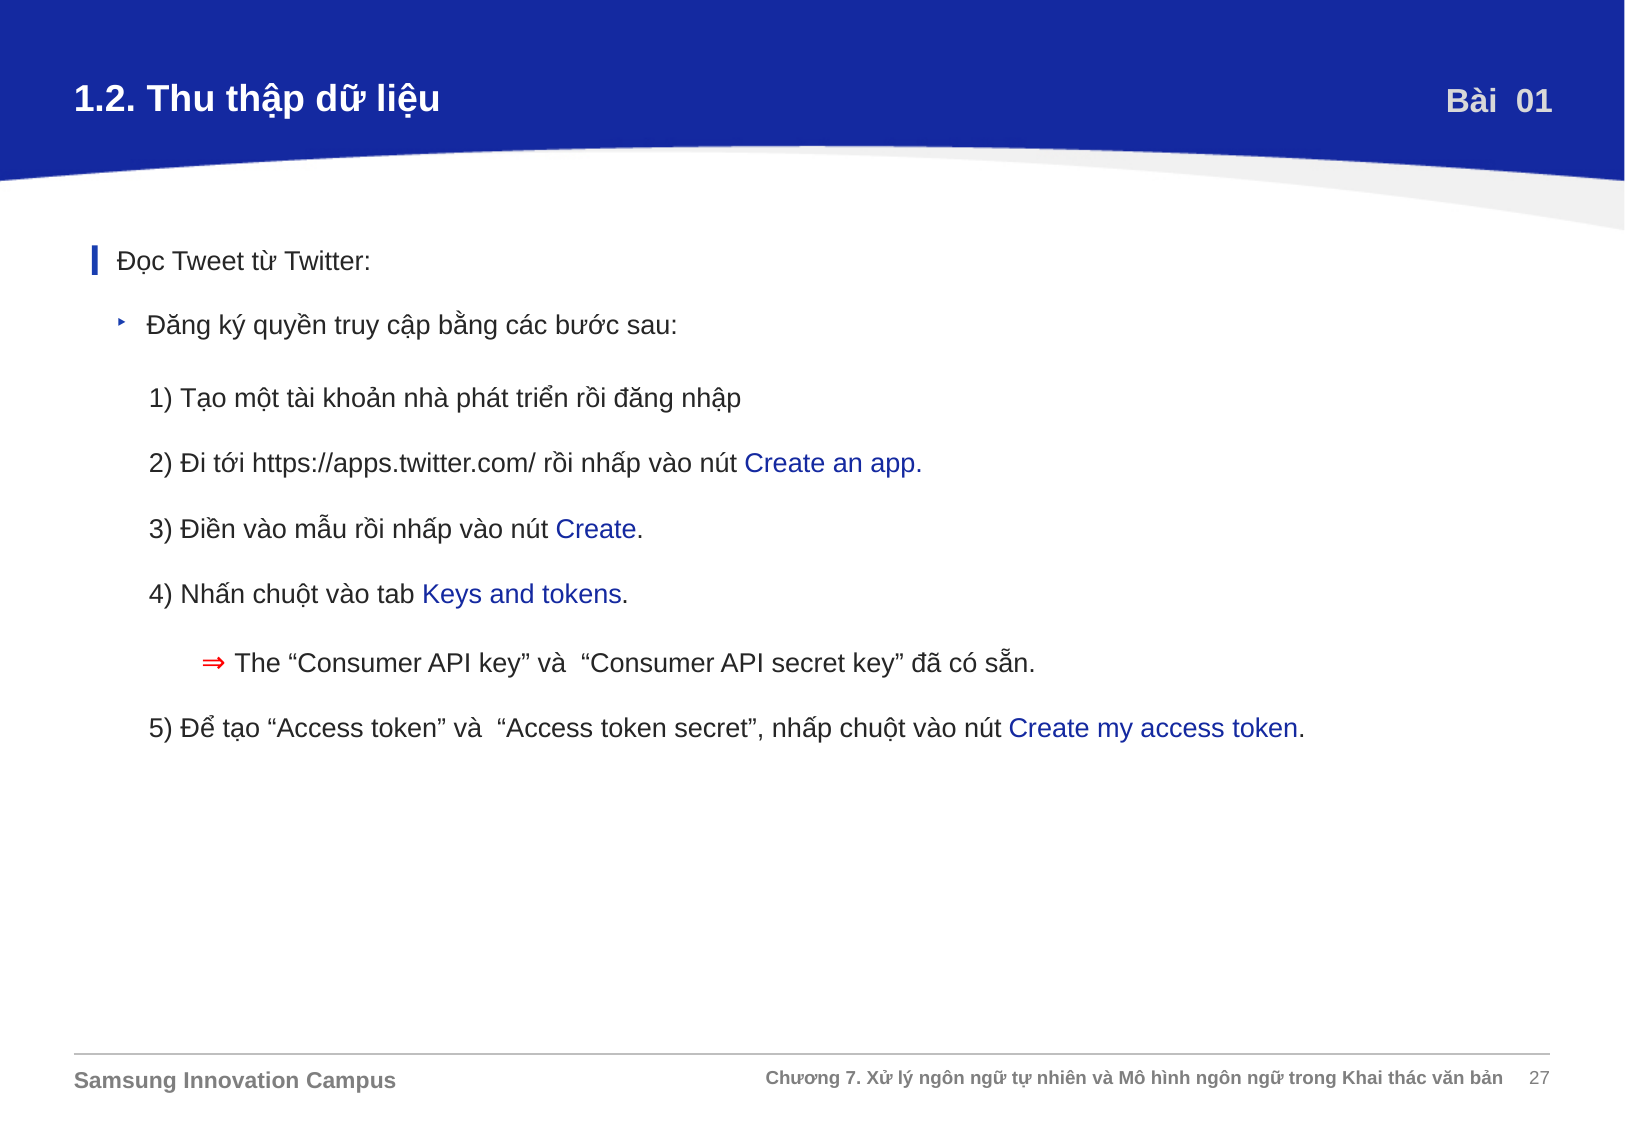

1.2. Thu thập dữ liệu
Bài  01
Đọc Tweet từ Twitter:​

Đăng ký quyền truy cập bằng các bước sau:​
1) Tạo một tài khoản nhà phát triển rồi đăng nhập
2) Đi tới https://apps.twitter.com/ rồi nhấp vào nút Create an app.
3) Điền vào mẫu rồi nhấp vào nút Create.
4) Nhấn chuột vào tab Keys and tokens​.
       ⇒ The “Consumer API key” và  “Consumer API secret key” đã có sẵn.
5) Để tạo “Access token” và  “Access token secret”, nhấp chuột vào nút Create my access token.